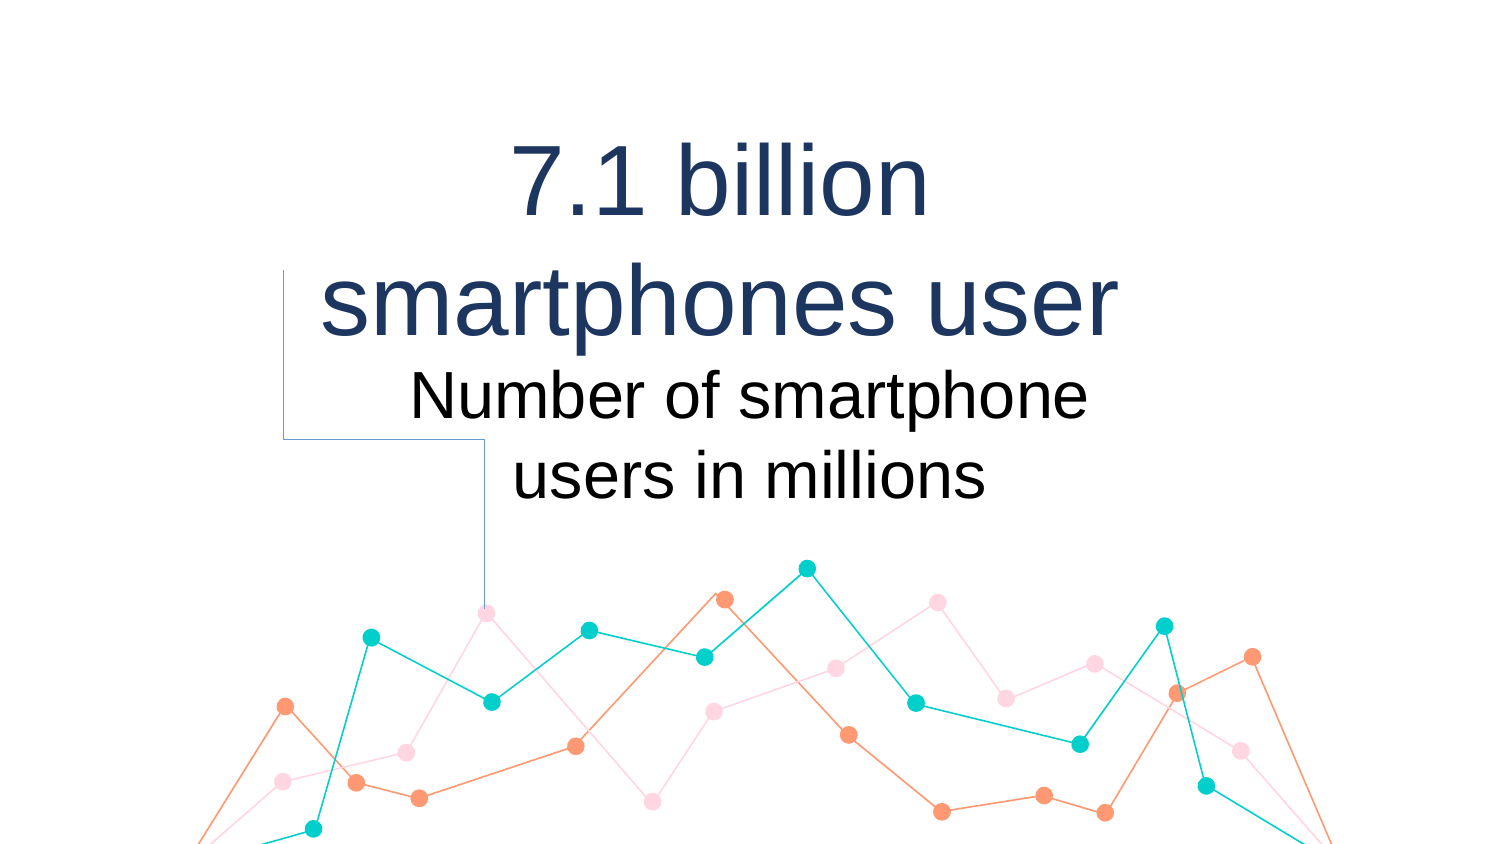

# 7.1 billion smartphones user
Number of smartphone users in millions